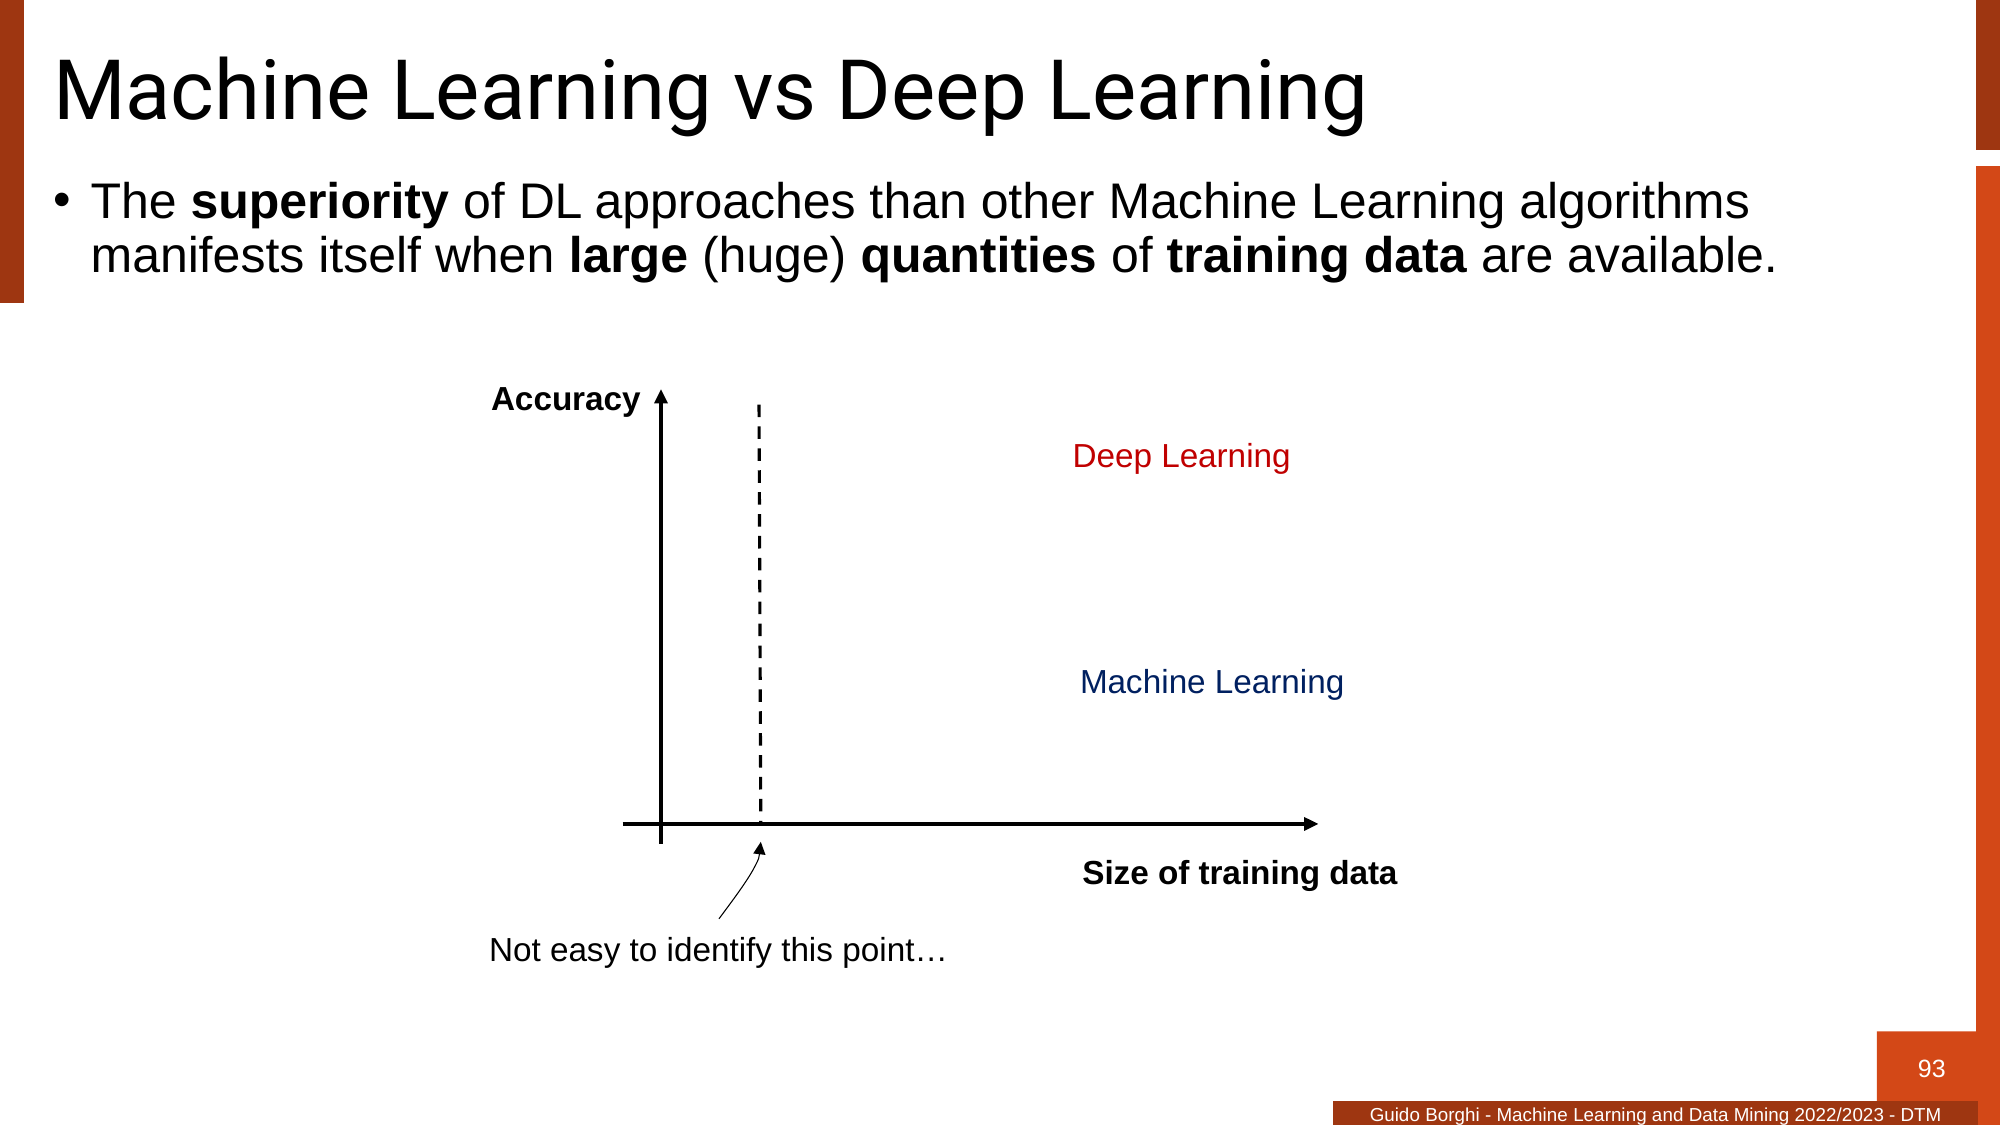

# Machine Learning vs Deep Learning
The superiority of DL approaches than other Machine Learning algorithms manifests itself when large (huge) quantities of training data are available.
Accuracy
Deep Learning
Machine Learning

Size of training data
Not easy to identify this point…

93